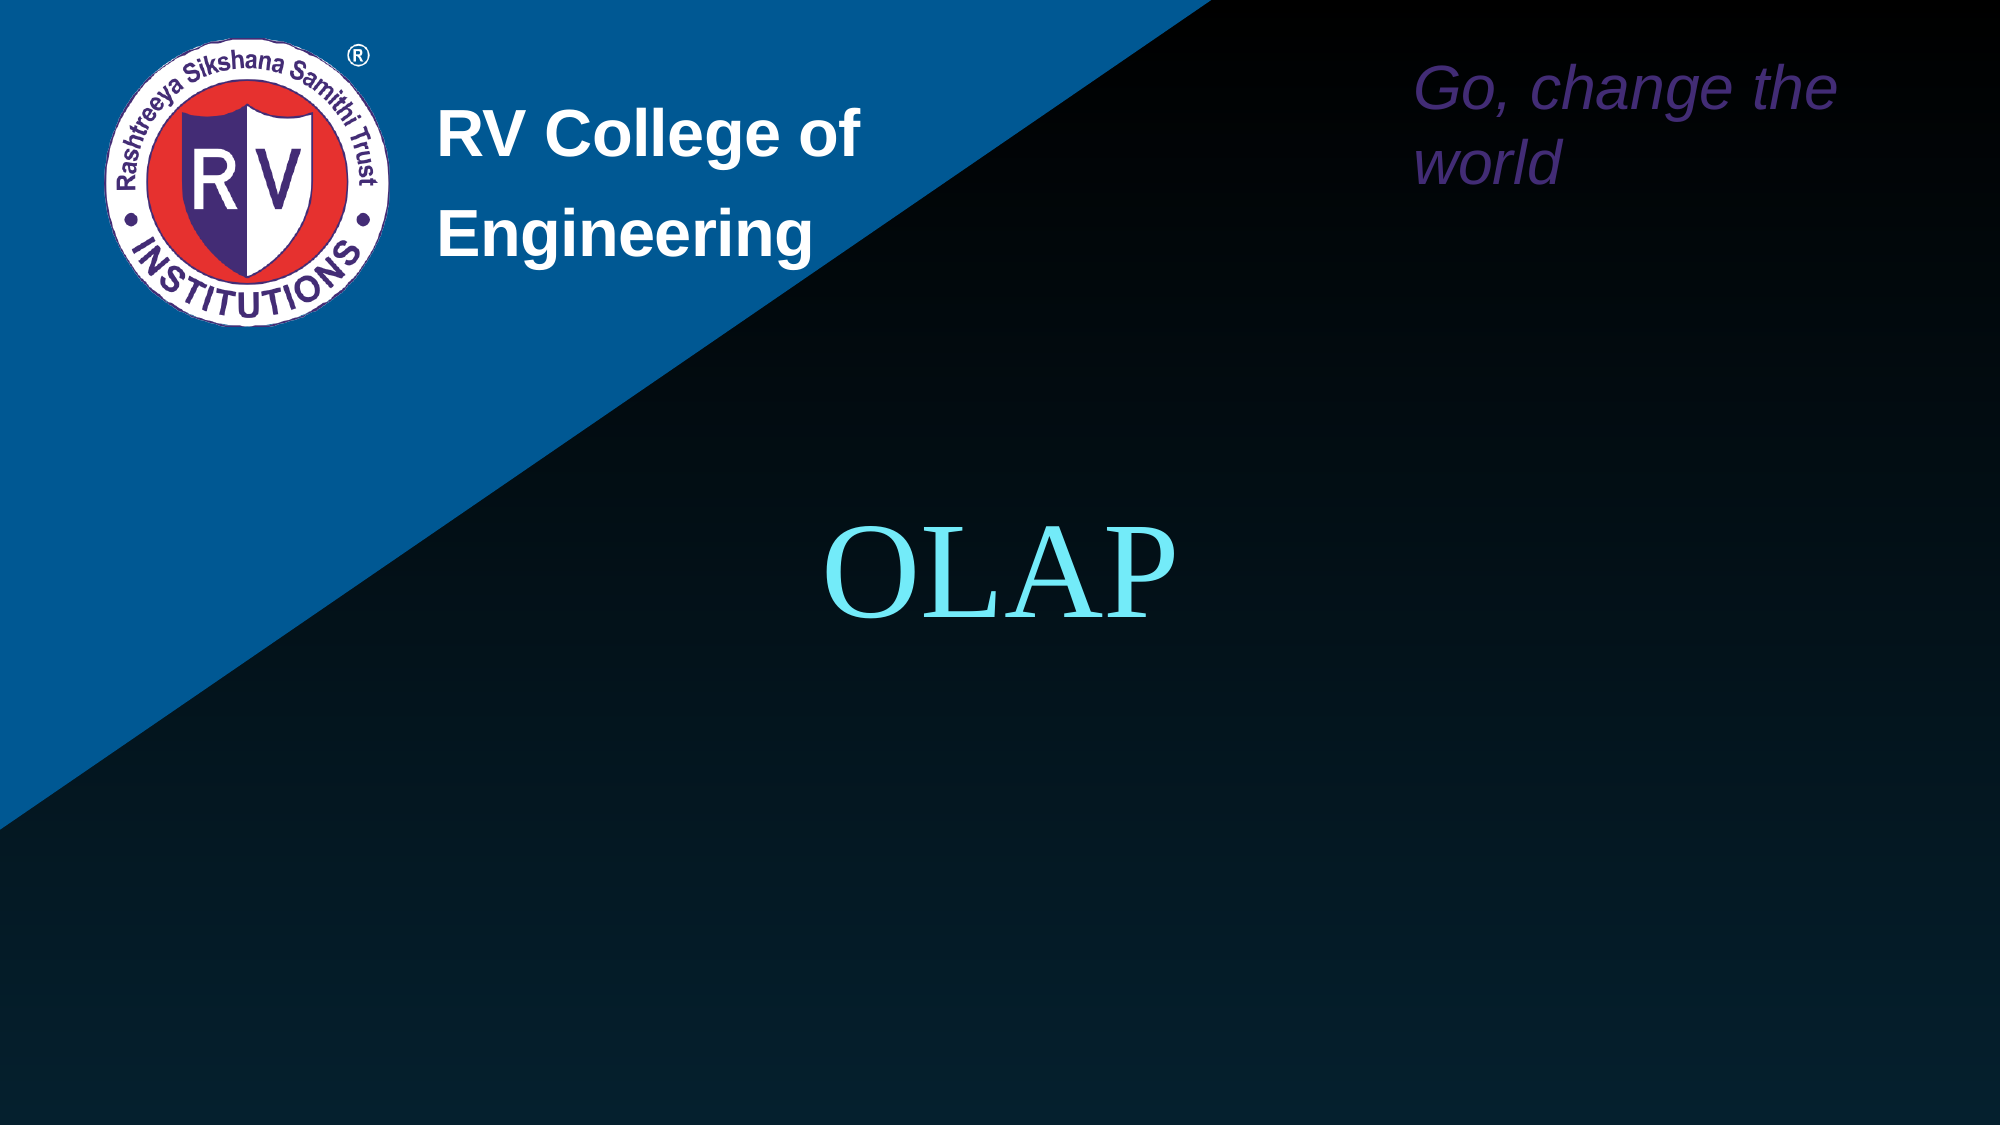

Go, change the world
RV College of
Engineering
OLAP